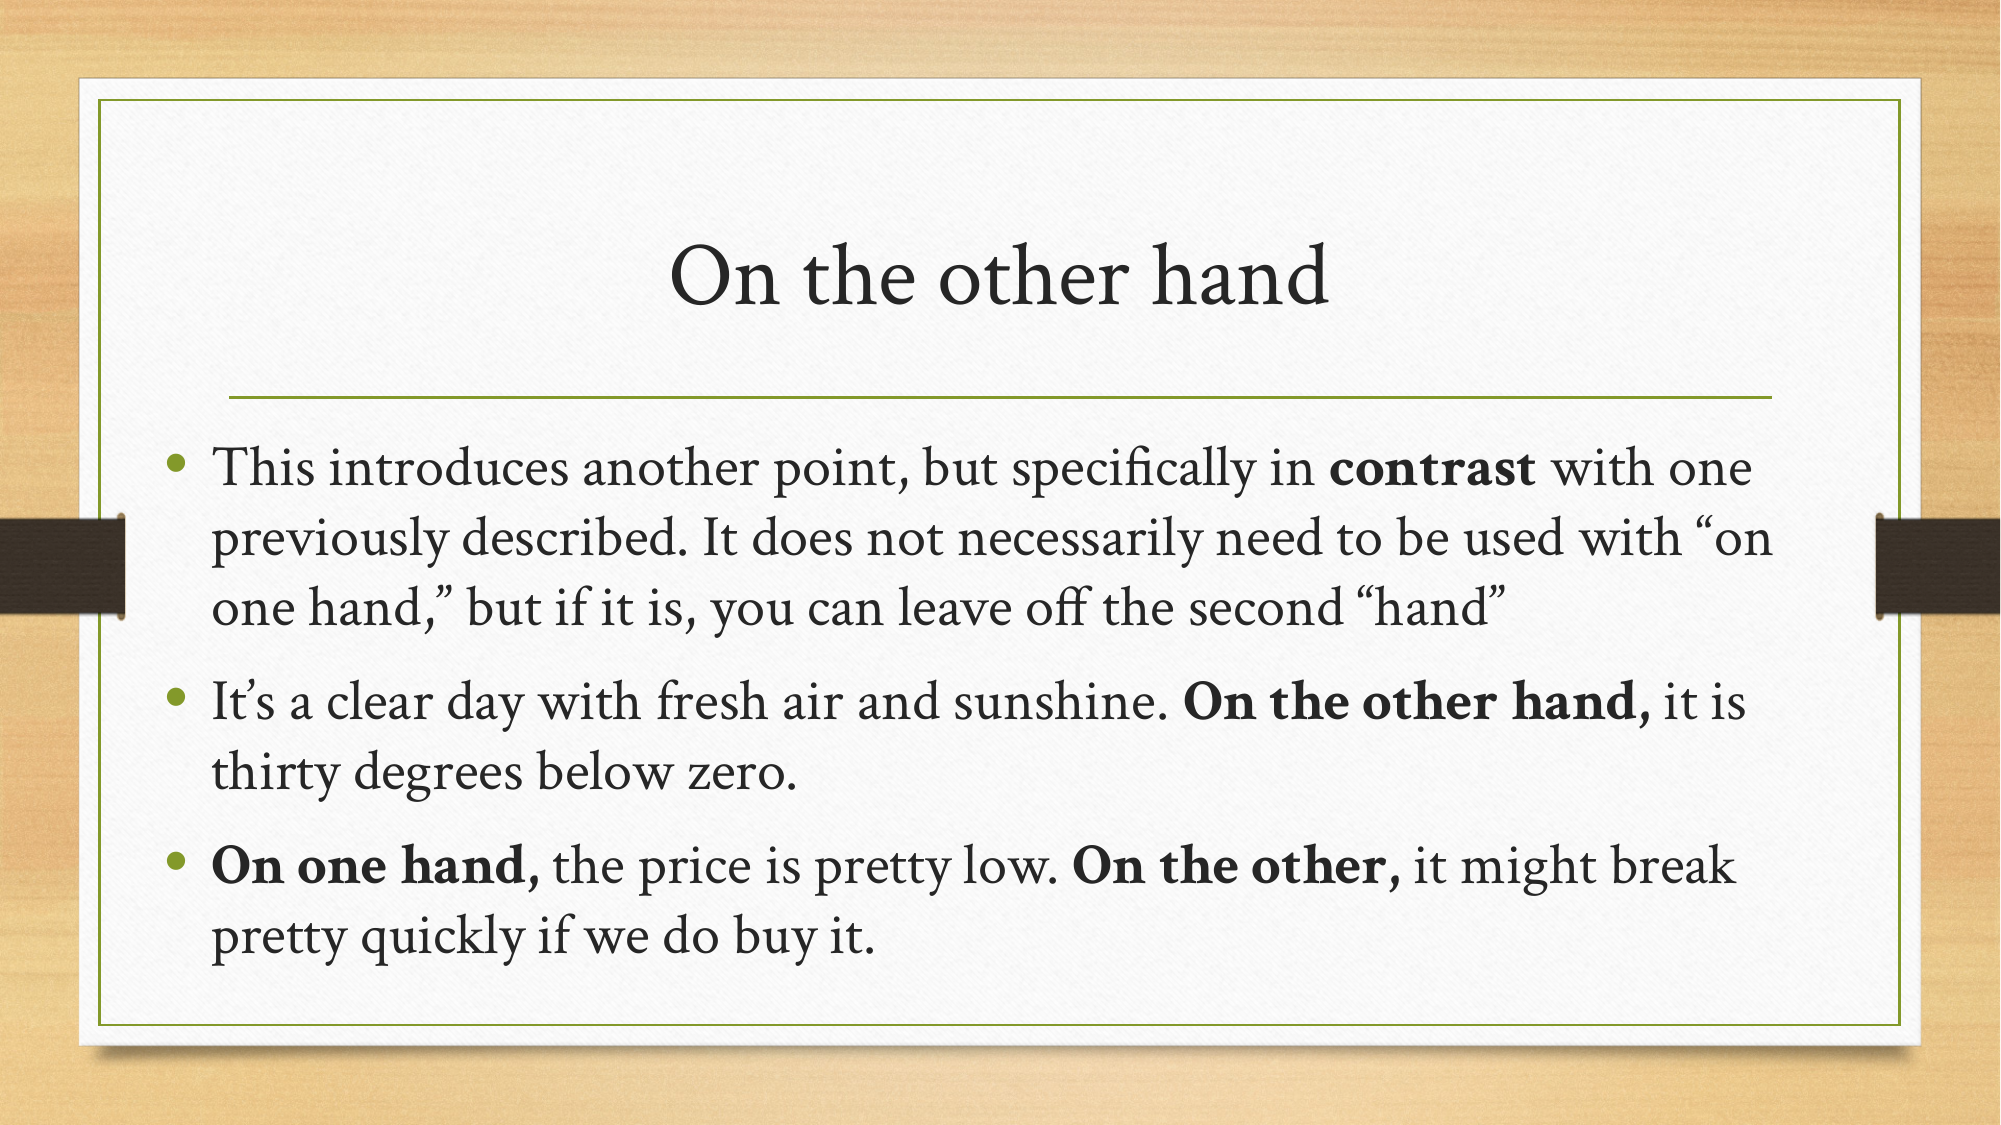

# On the other hand
This introduces another point, but specifically in contrast with one previously described. It does not necessarily need to be used with “on one hand,” but if it is, you can leave off the second “hand”
It’s a clear day with fresh air and sunshine. On the other hand, it is thirty degrees below zero.
On one hand, the price is pretty low. On the other, it might break pretty quickly if we do buy it.